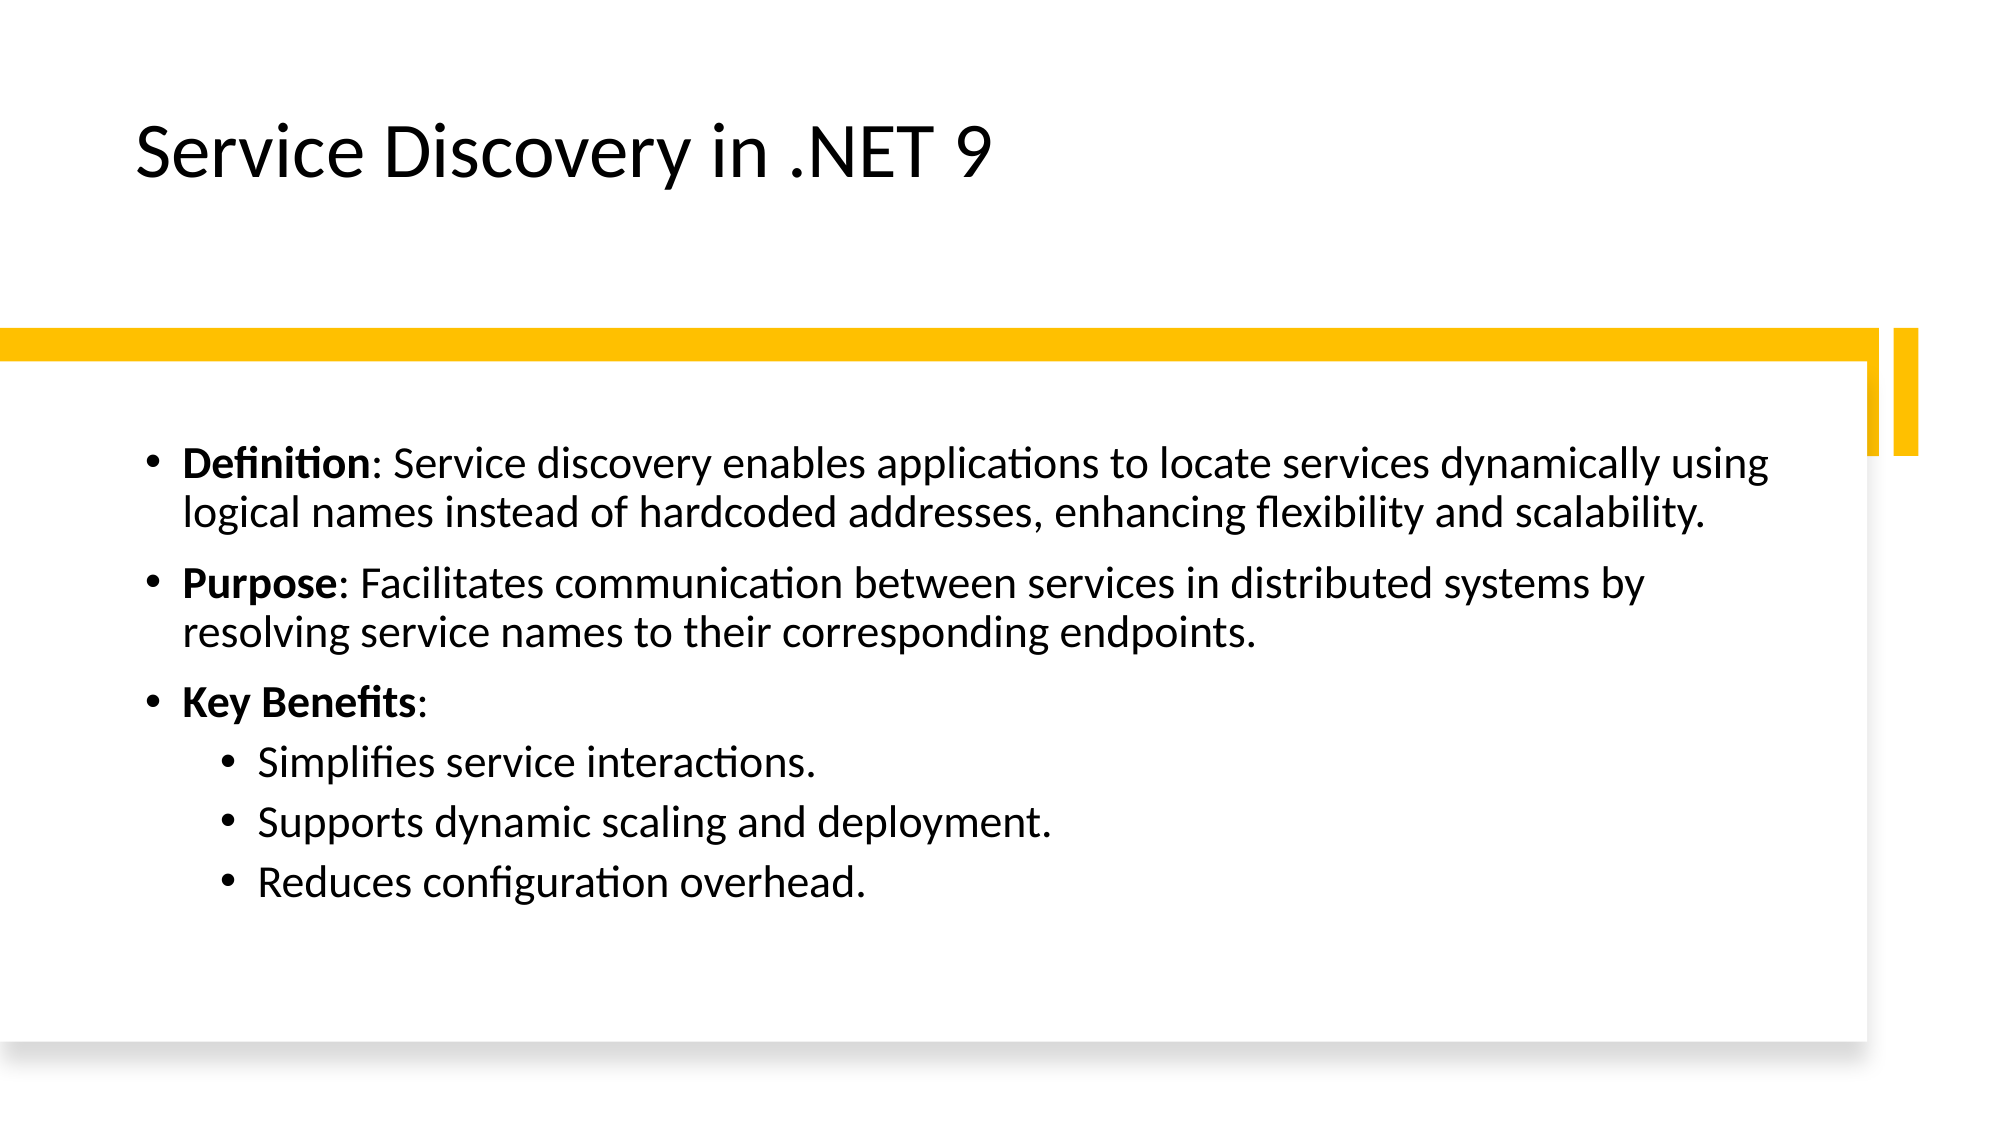

# Service Discovery in .NET 9

Definition: Service discovery enables applications to locate services dynamically using logical names instead of hardcoded addresses, enhancing flexibility and scalability.
Purpose: Facilitates communication between services in distributed systems by resolving service names to their corresponding endpoints.
Key Benefits:
Simplifies service interactions.
Supports dynamic scaling and deployment.
Reduces configuration overhead.